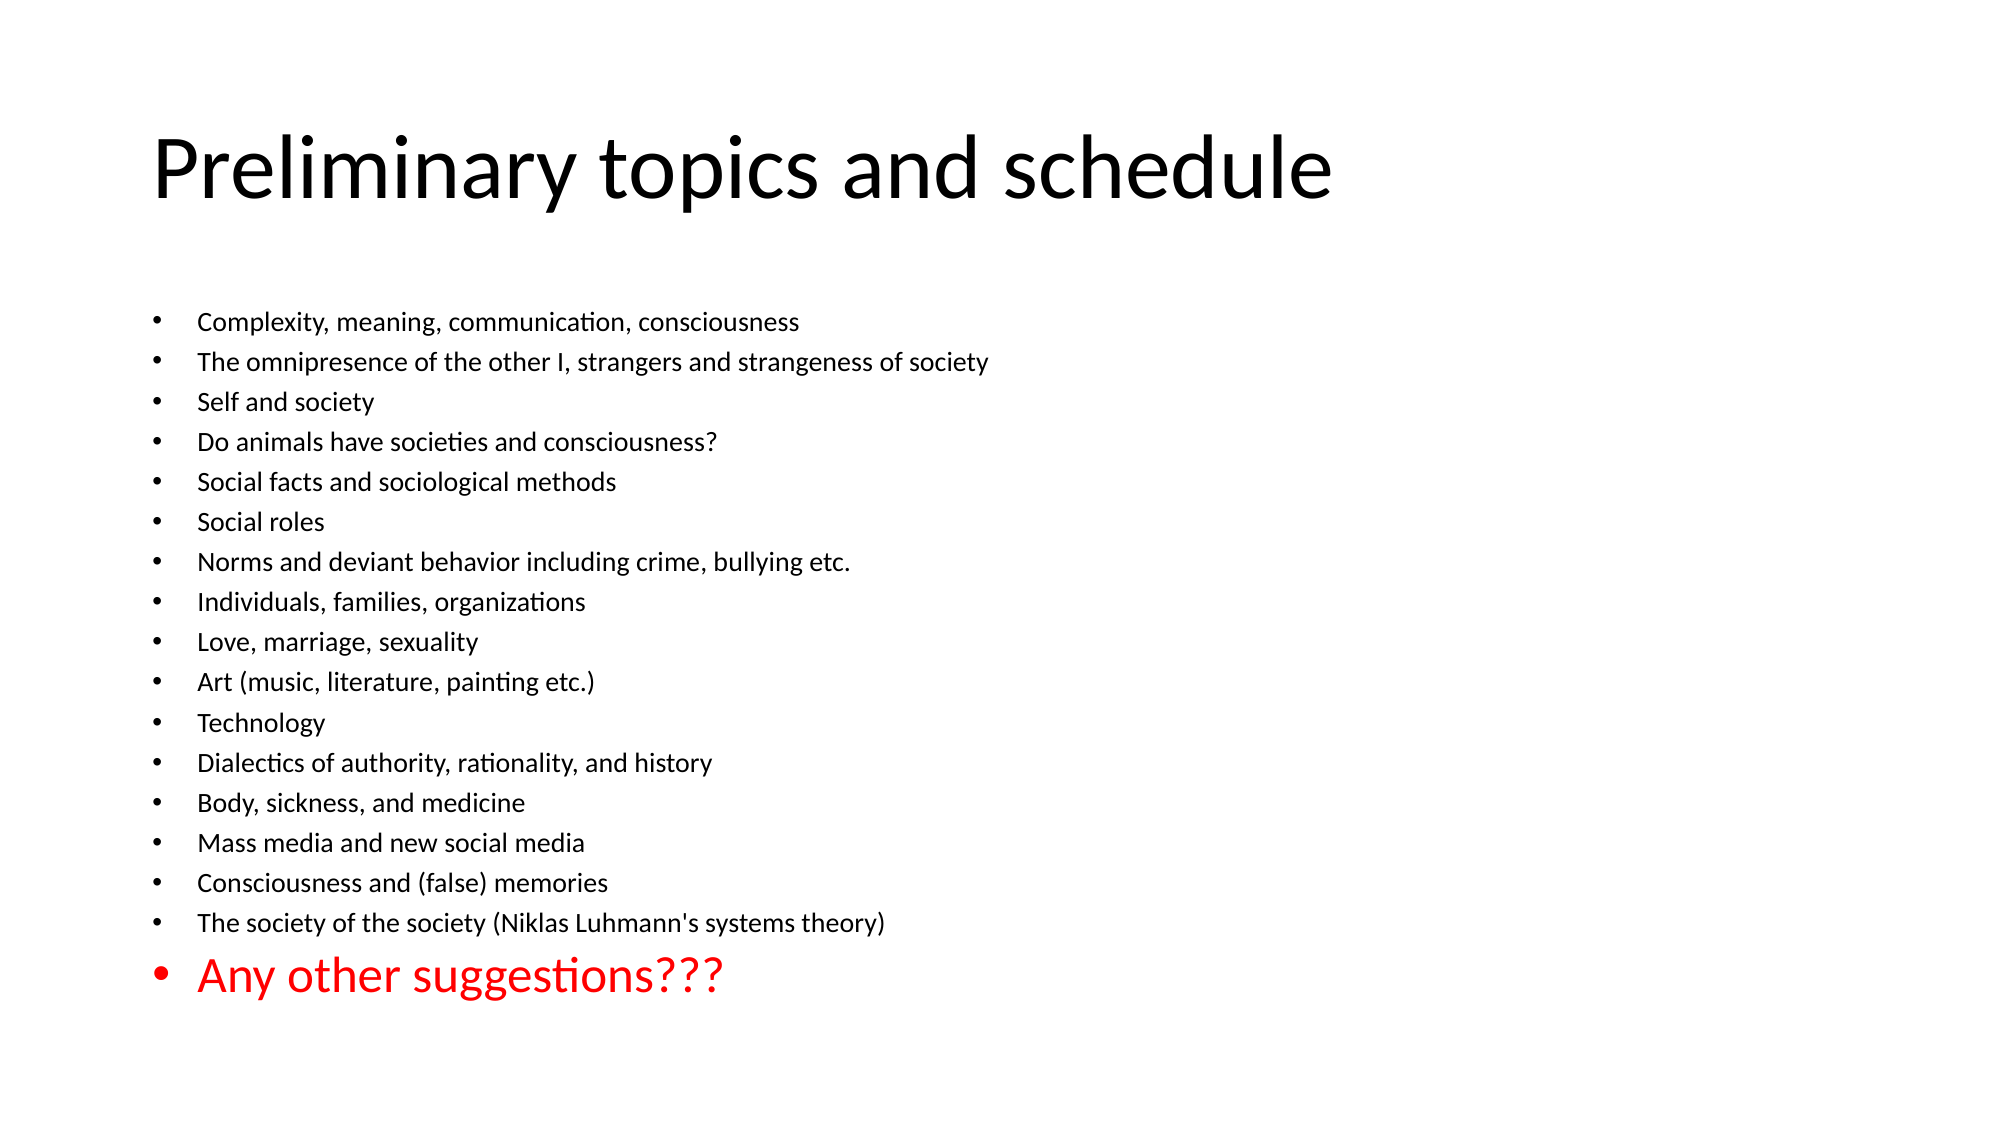

# Preliminary topics and schedule
Complexity, meaning, communication, consciousness
The omnipresence of the other I, strangers and strangeness of society
Self and society
Do animals have societies and consciousness?
Social facts and sociological methods
Social roles
Norms and deviant behavior including crime, bullying etc.
Individuals, families, organizations
Love, marriage, sexuality
Art (music, literature, painting etc.)
Technology
Dialectics of authority, rationality, and history
Body, sickness, and medicine
Mass media and new social media
Consciousness and (false) memories
The society of the society (Niklas Luhmann's systems theory)
Any other suggestions???